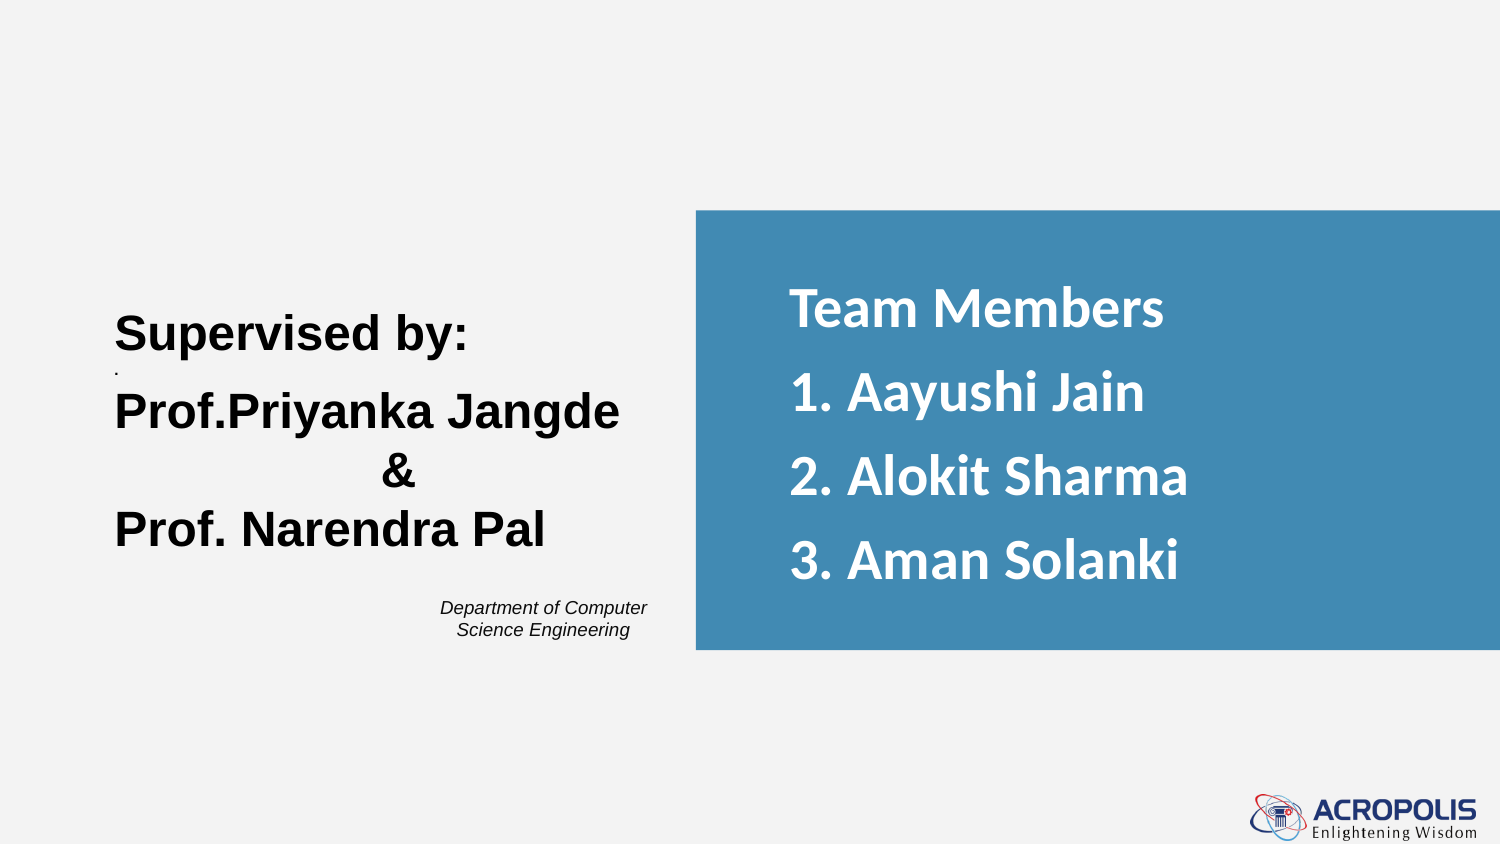

Team Members
1. Aayushi Jain
2. Alokit Sharma
3. Aman Solanki
# Supervised by:
.
Prof.Priyanka Jangde
&
Prof. Narendra Pal
Department of Computer Science Engineering